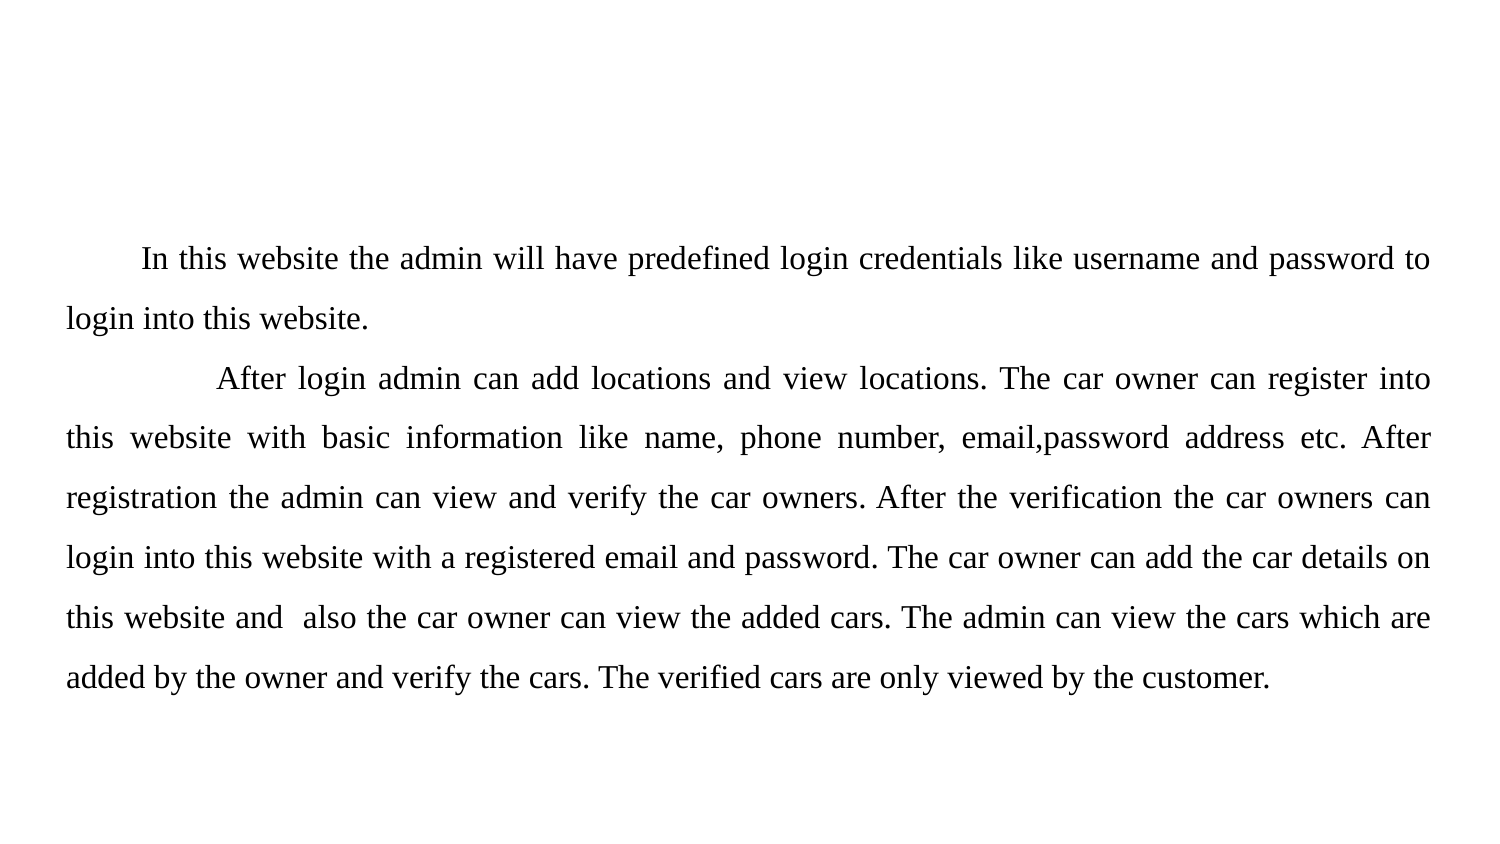

In this website the admin will have predefined login credentials like username and password to login into this website.
	After login admin can add locations and view locations. The car owner can register into this website with basic information like name, phone number, email,password address etc. After registration the admin can view and verify the car owners. After the verification the car owners can login into this website with a registered email and password. The car owner can add the car details on this website and  also the car owner can view the added cars. The admin can view the cars which are added by the owner and verify the cars. The verified cars are only viewed by the customer.